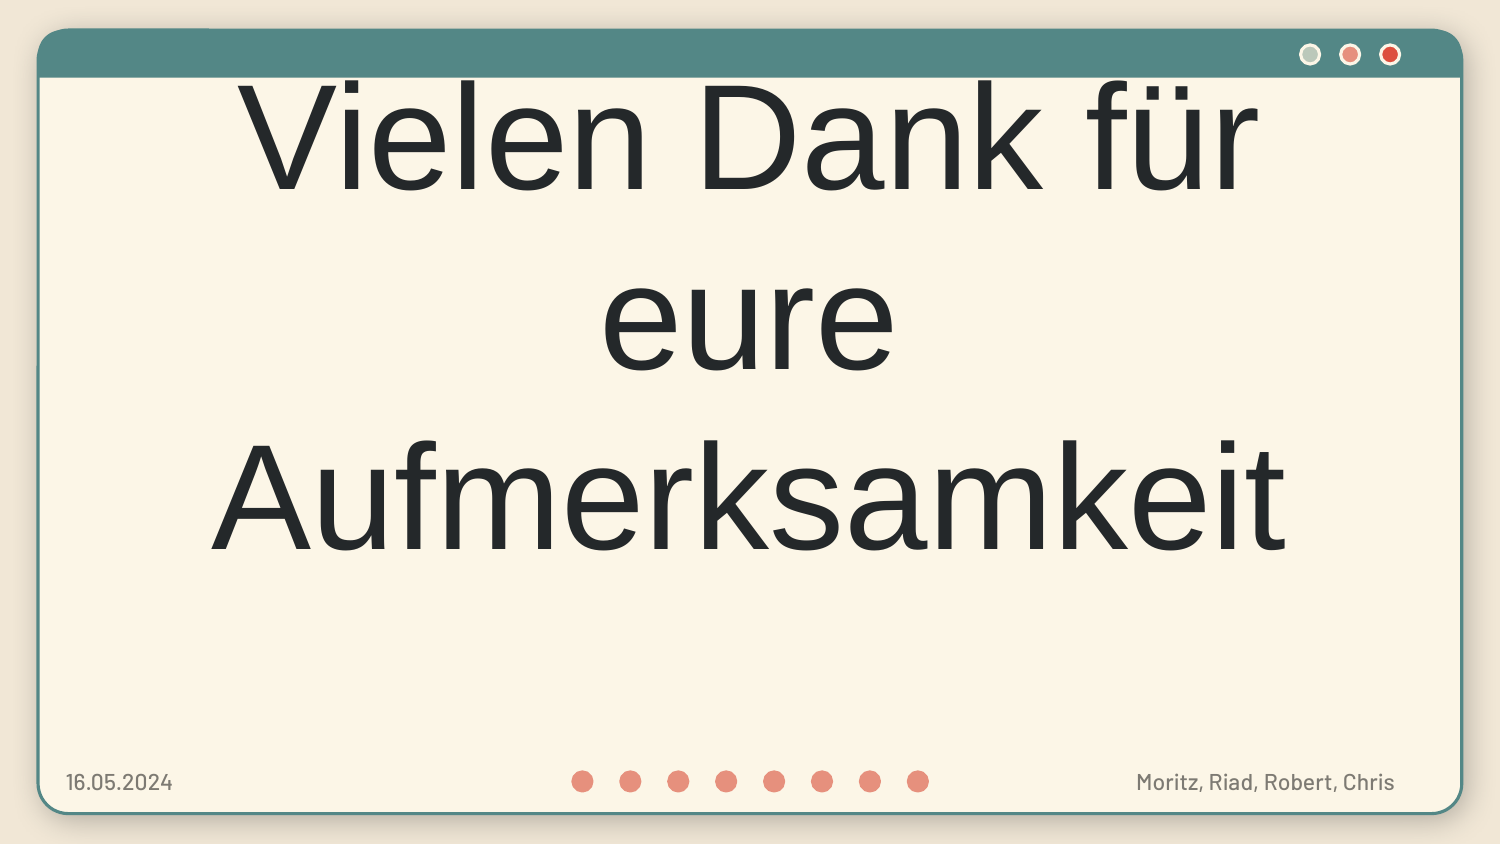

# Vielen Dank für eure Aufmerksamkeit

16.05.2024                                                                                                                                                                                                                      Moritz, Riad, Robert, Chris